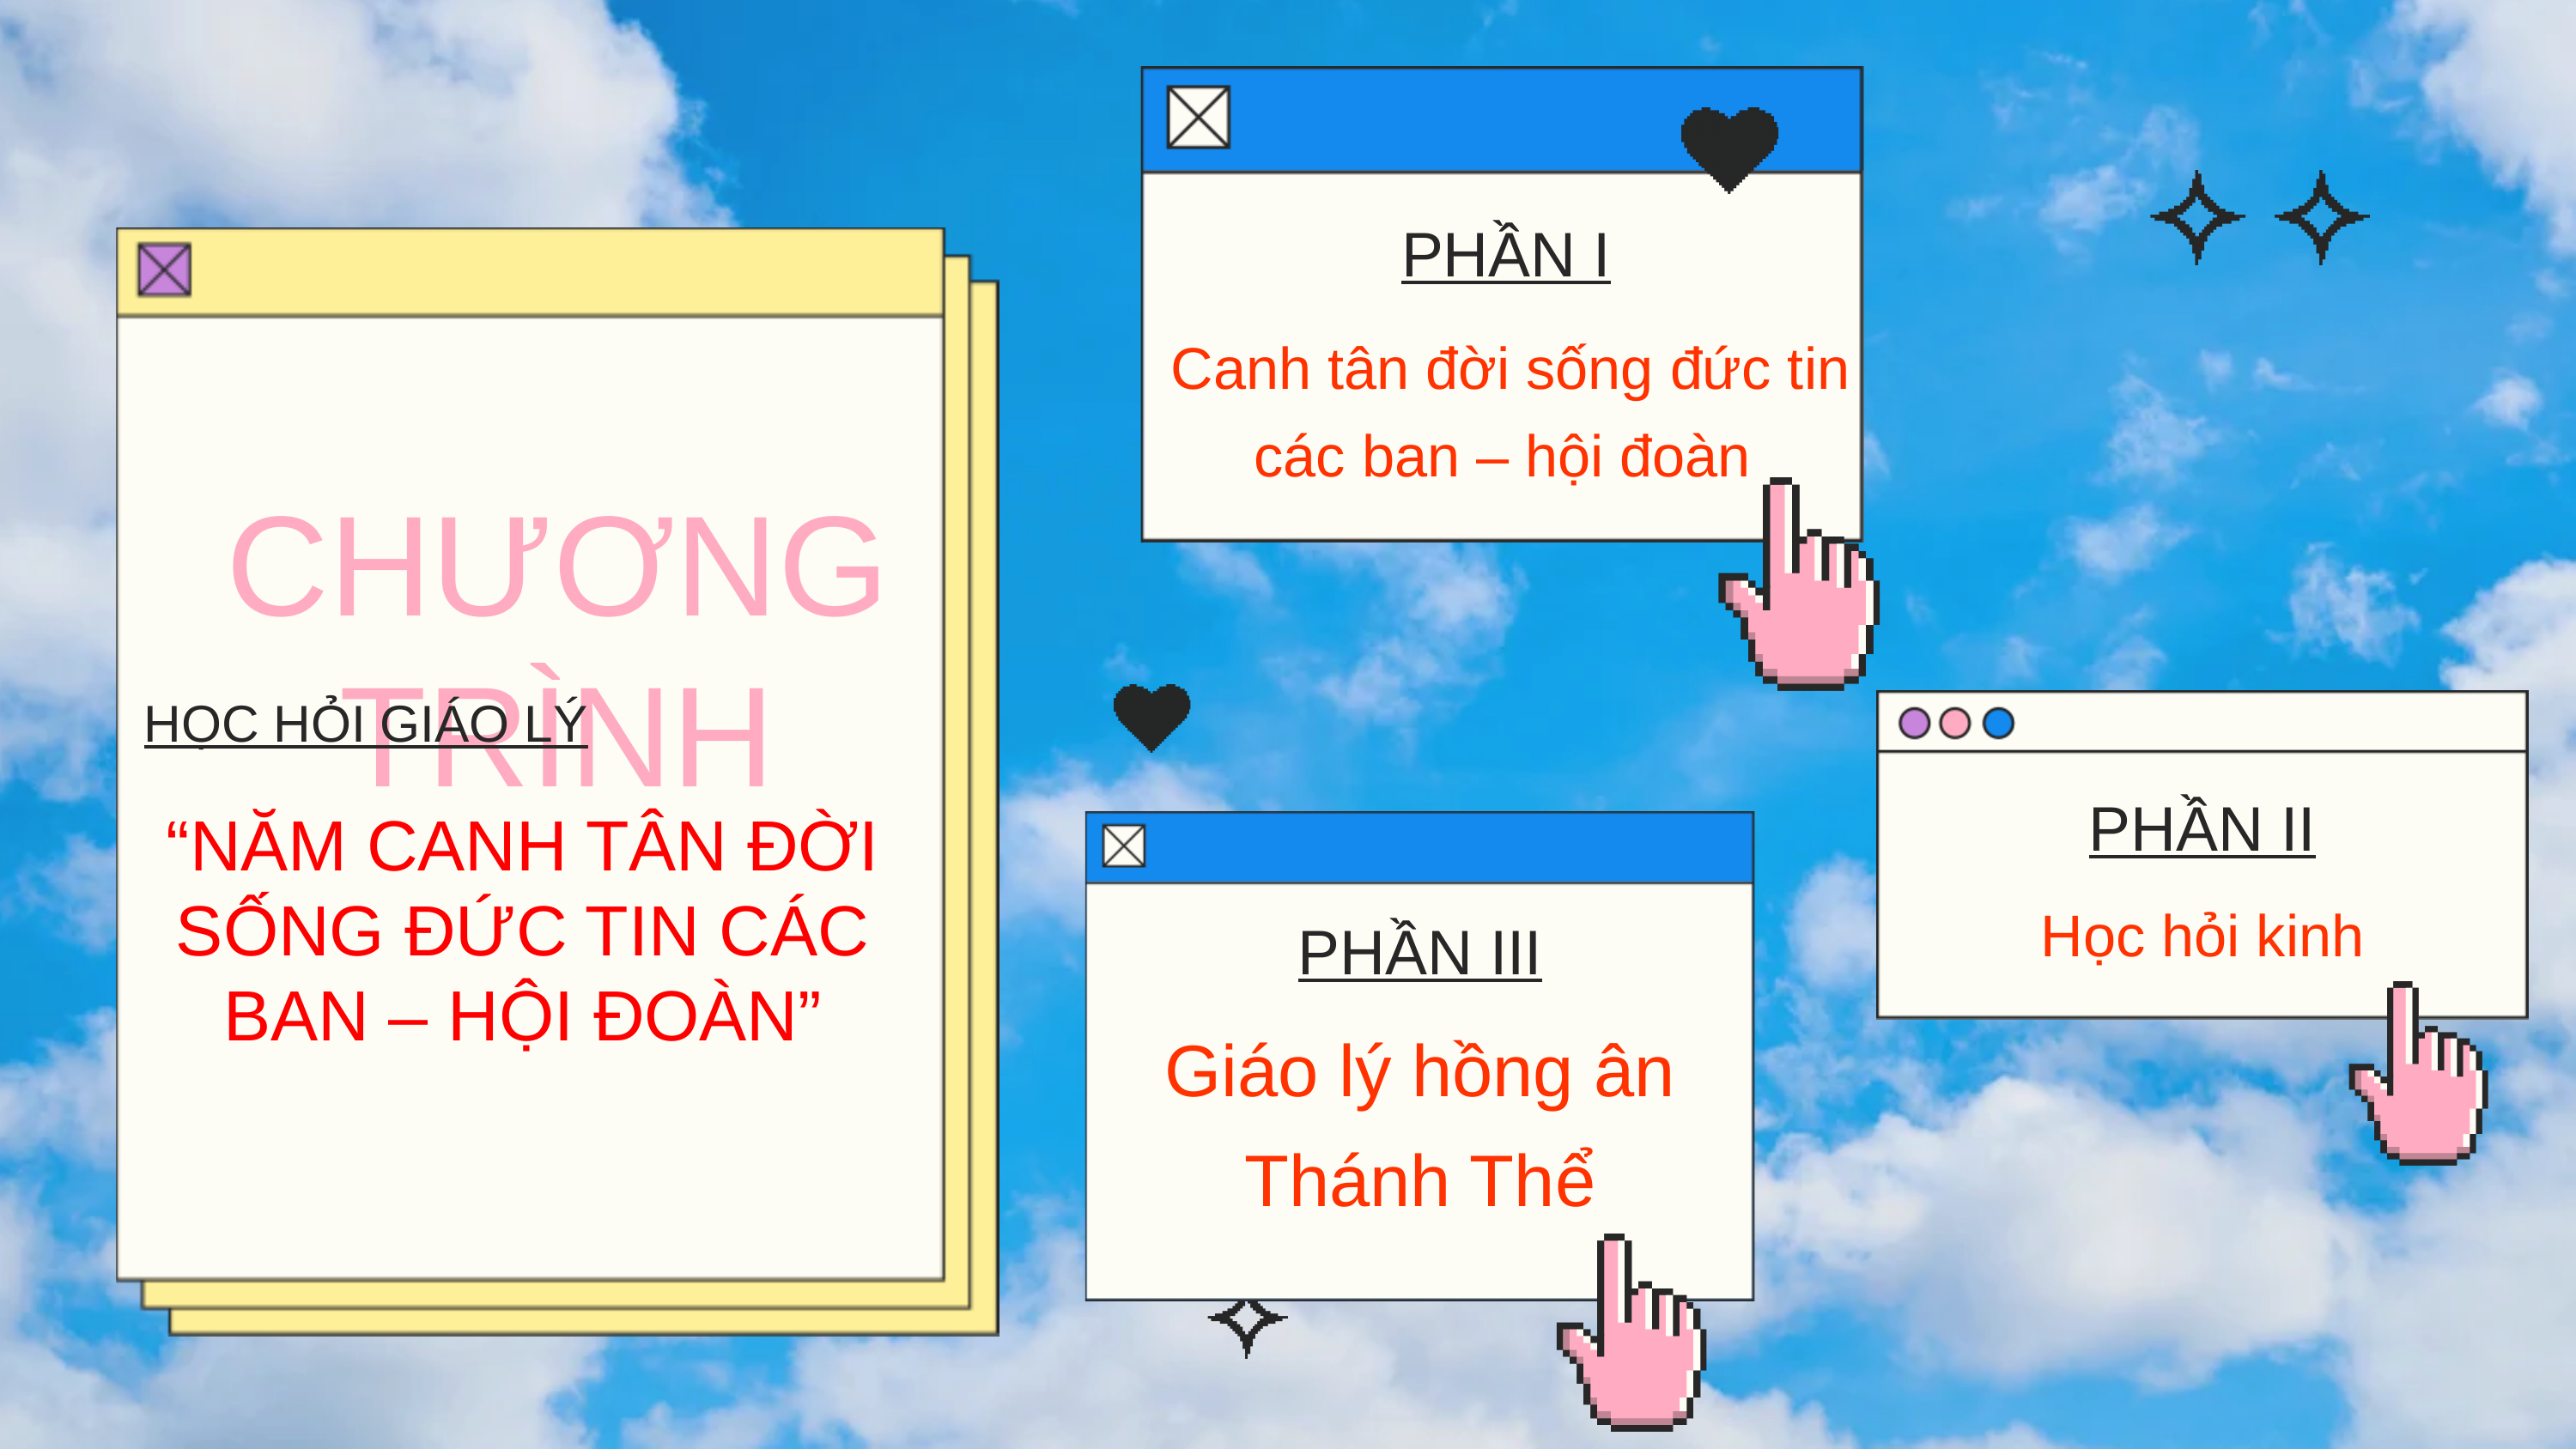

PHẦN I
 Canh tân đời sống đức tin các ban – hội đoàn

CHƯƠNG TRÌNH

HỌC HỎI GIÁO LÝ

PHẦN II
Học hỏi kinh

“NĂM CANH TÂN ĐỜI SỐNG ĐỨC TIN CÁC BAN – HỘI ĐOÀN”

PHẦN III
Giáo lý hồng ân Thánh Thể